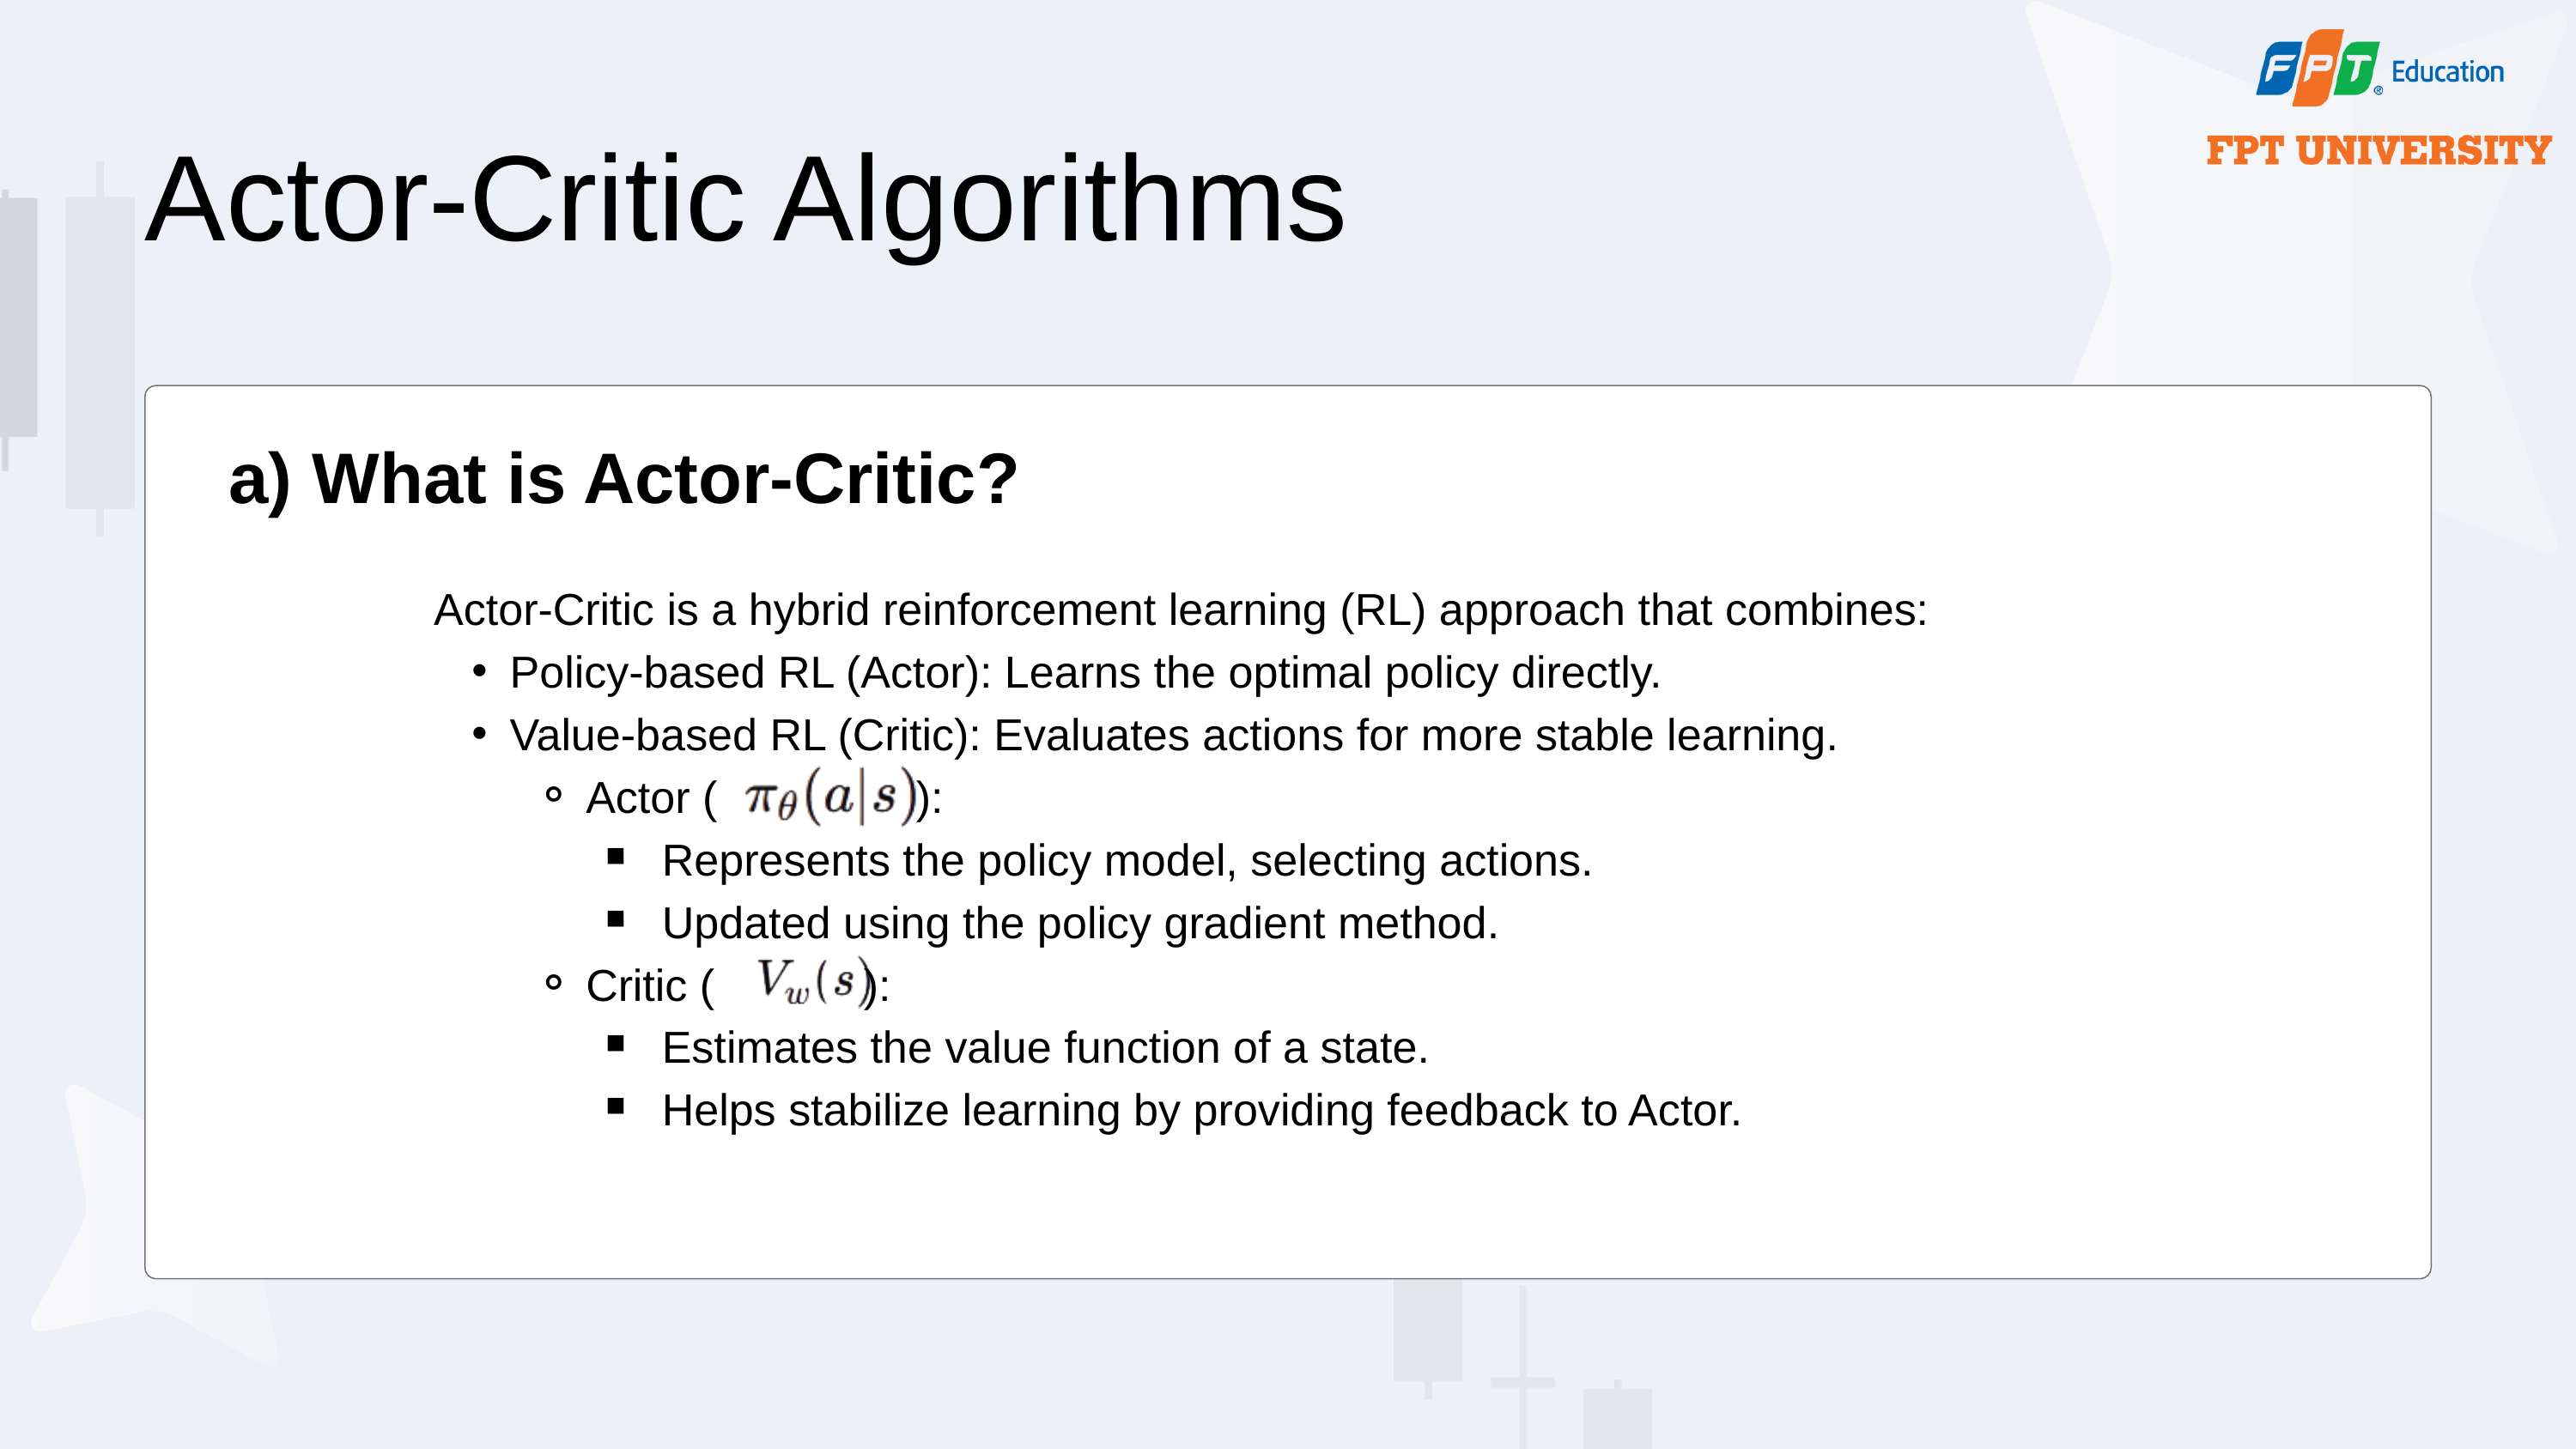

Actor-Critic Algorithms

a) What is Actor-Critic?
Actor-Critic is a hybrid reinforcement learning (RL) approach that combines:
Policy-based RL (Actor): Learns the optimal policy directly.
Value-based RL (Critic): Evaluates actions for more stable learning.
Actor (                ):
Represents the policy model, selecting actions.
Updated using the policy gradient method.
Critic (            ):
Estimates the value function of a state.
Helps stabilize learning by providing feedback to Actor.